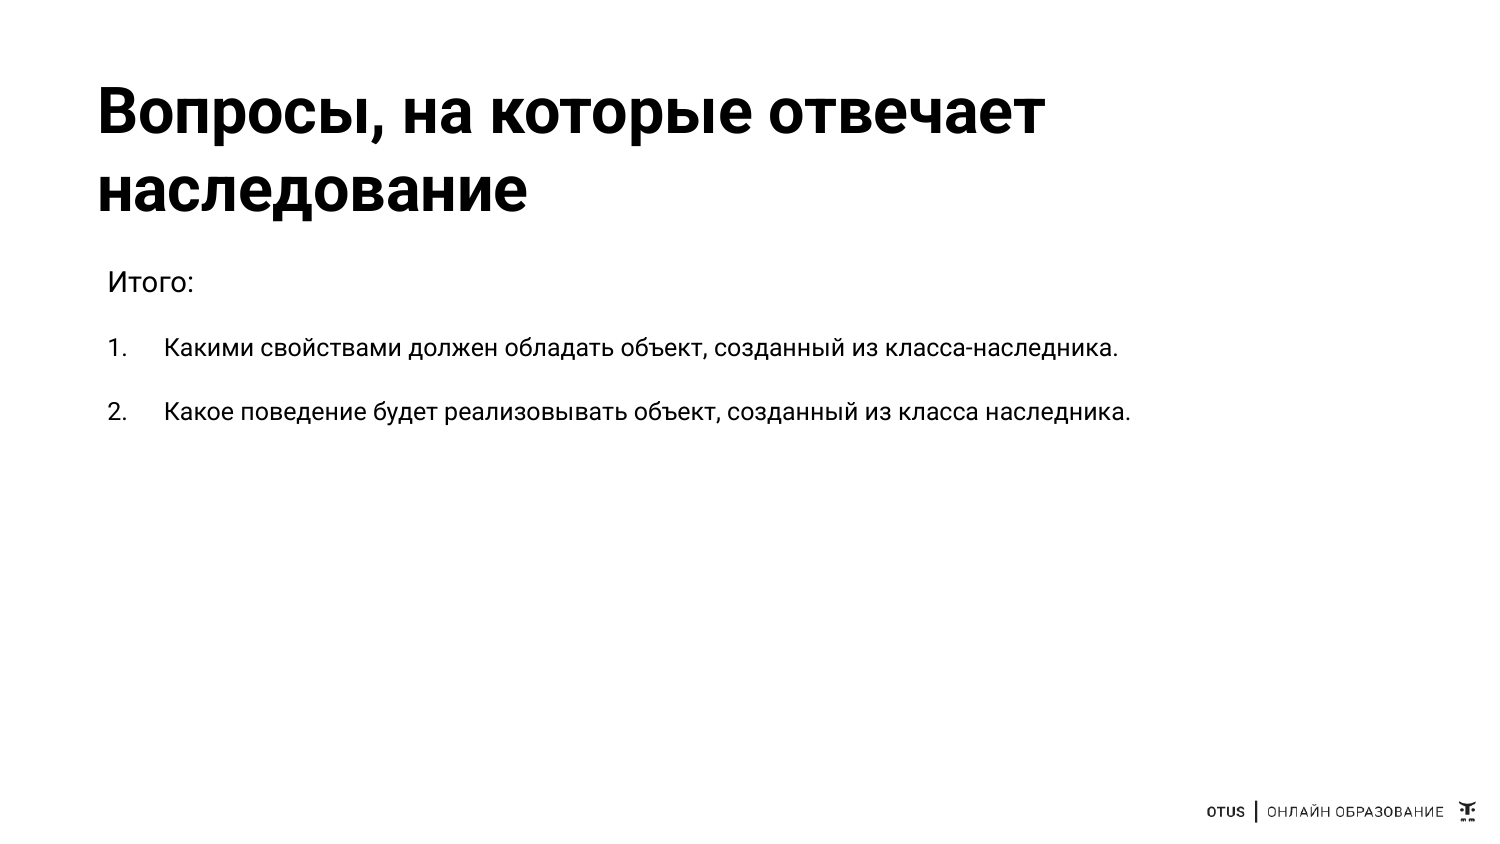

# Вопросы, на которые отвечает наследование
Итого:
Какими свойствами должен обладать объект, созданный из класса-наследника.
Какое поведение будет реализовывать объект, созданный из класса наследника.